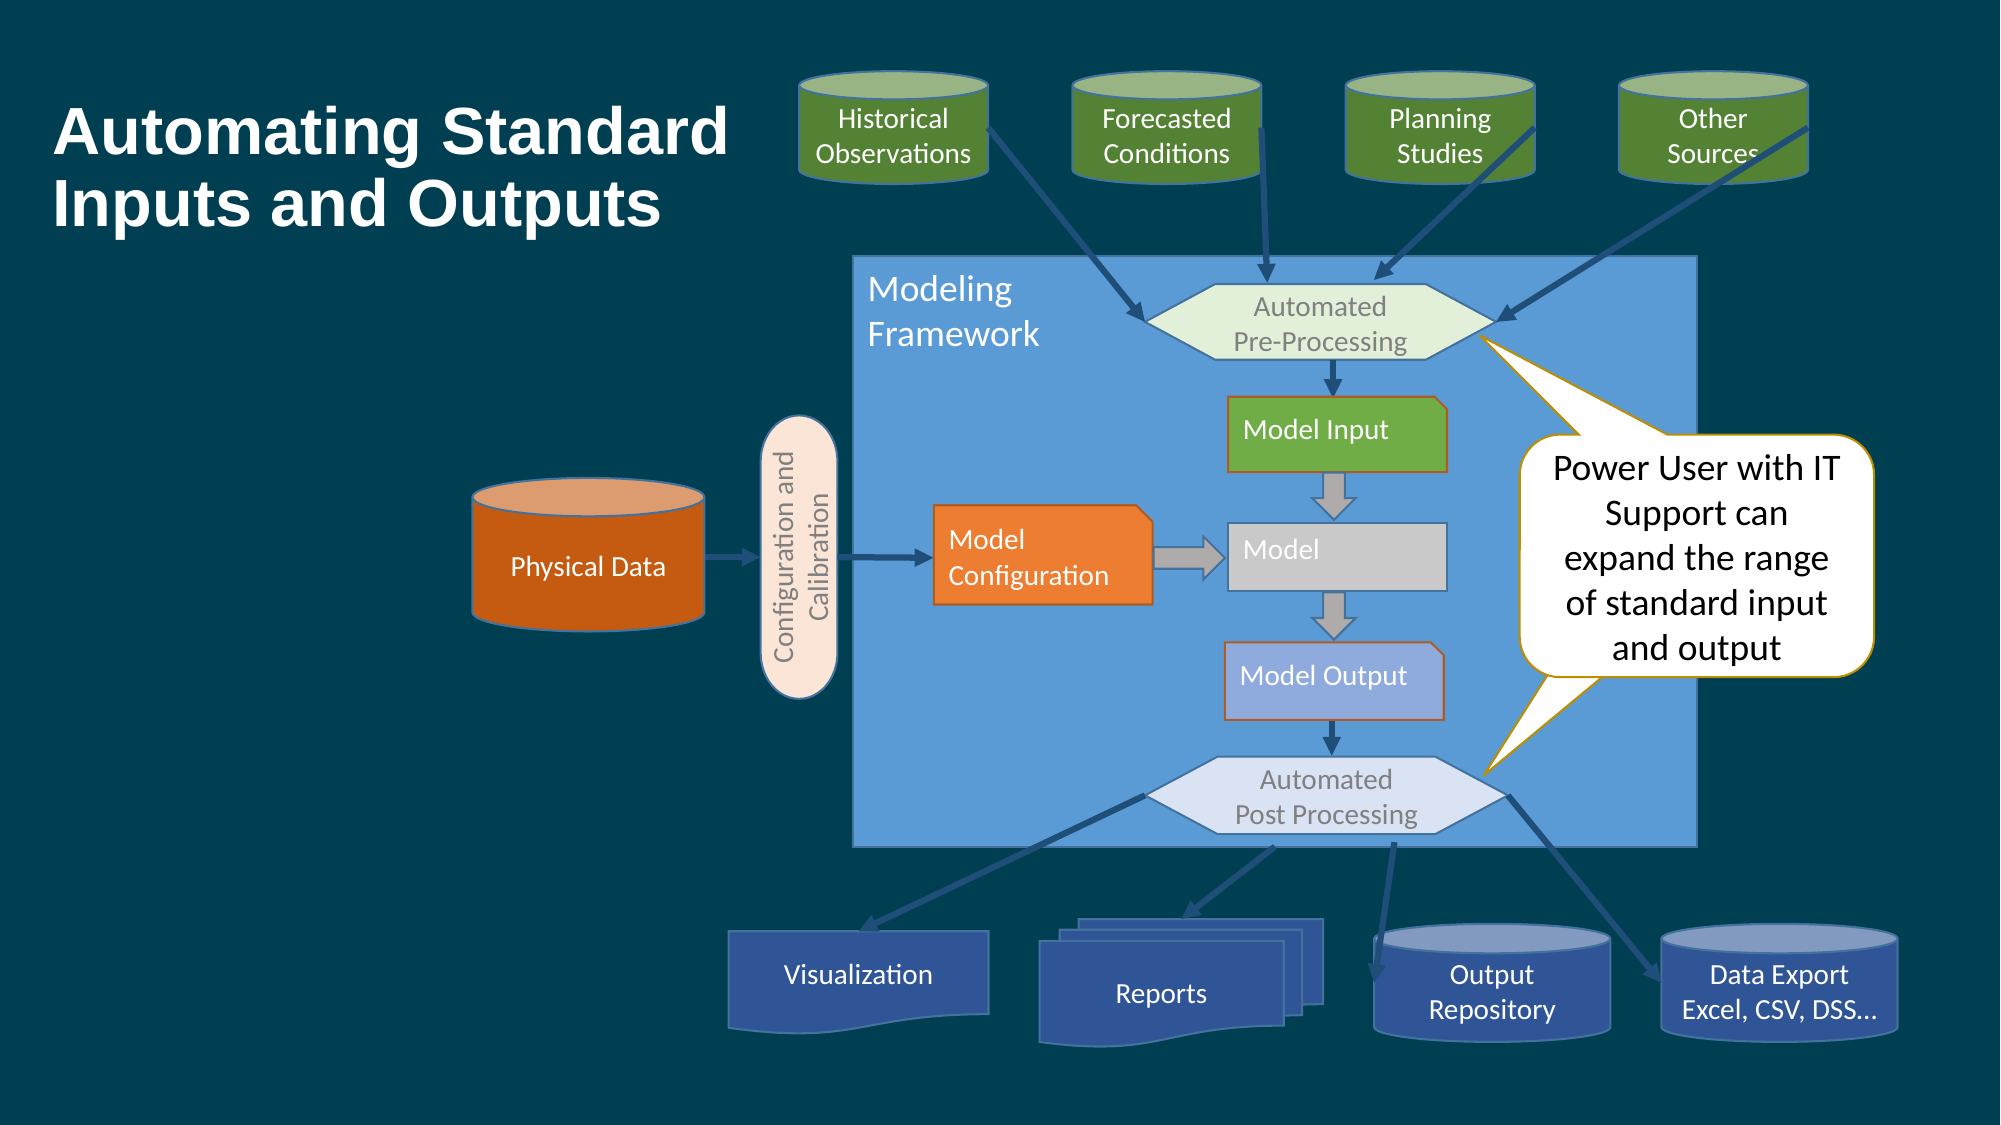

# Automating Standard Inputs and Outputs
Historical Observations
Forecasted Conditions
Planning Studies
Other Sources
Modeling
Framework
Automated Pre-Processing
Model Input

Model Configuration
Model

Model Output

Power User with IT Support can expand the range of standard input and output

Physical Data
Configuration and Calibration
Automated Post Processing
Reports

Output Repository
Data Export
Excel, CSV, DSS…
Visualization